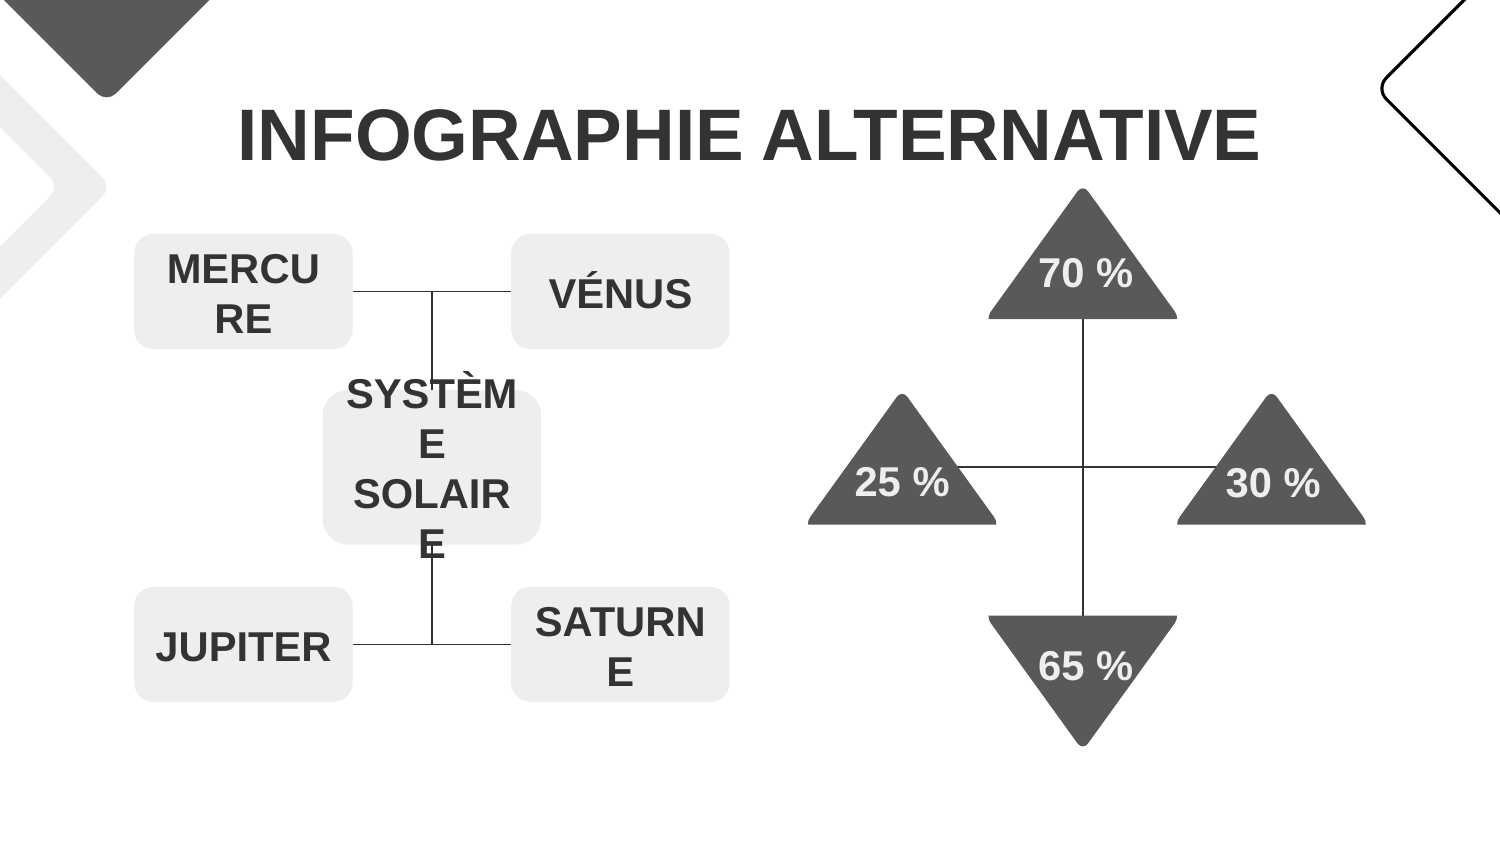

# INFOGRAPHIE ALTERNATIVE

MERCURE
VÉNUS
70 %
SYSTÈME SOLAIRE

25 %
30 %
JUPITER
SATURNE

65 %